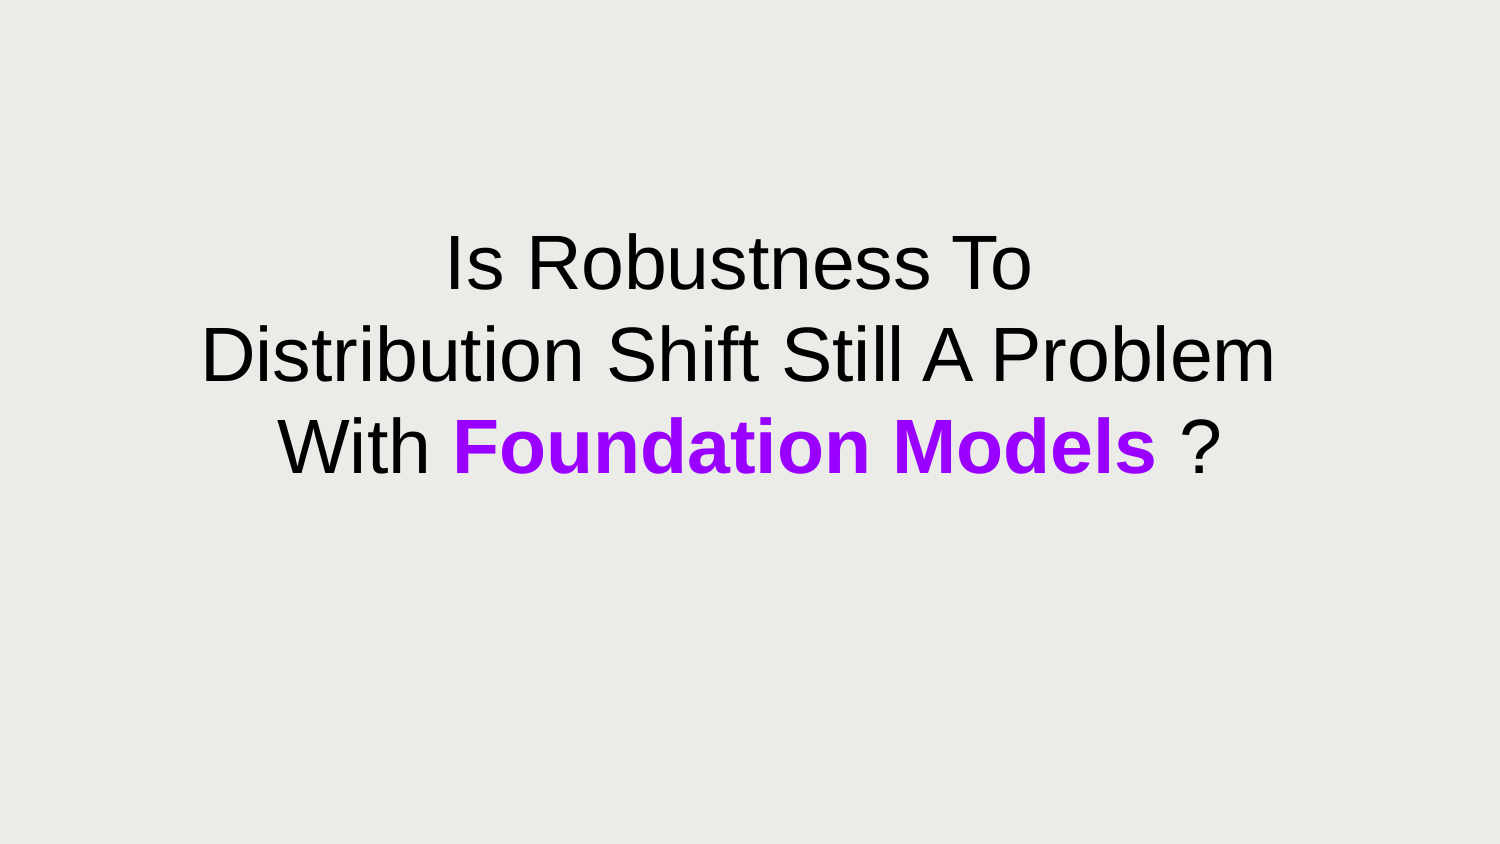

# Is Robustness To
Distribution Shift Still A Problem
With Foundation Models ?